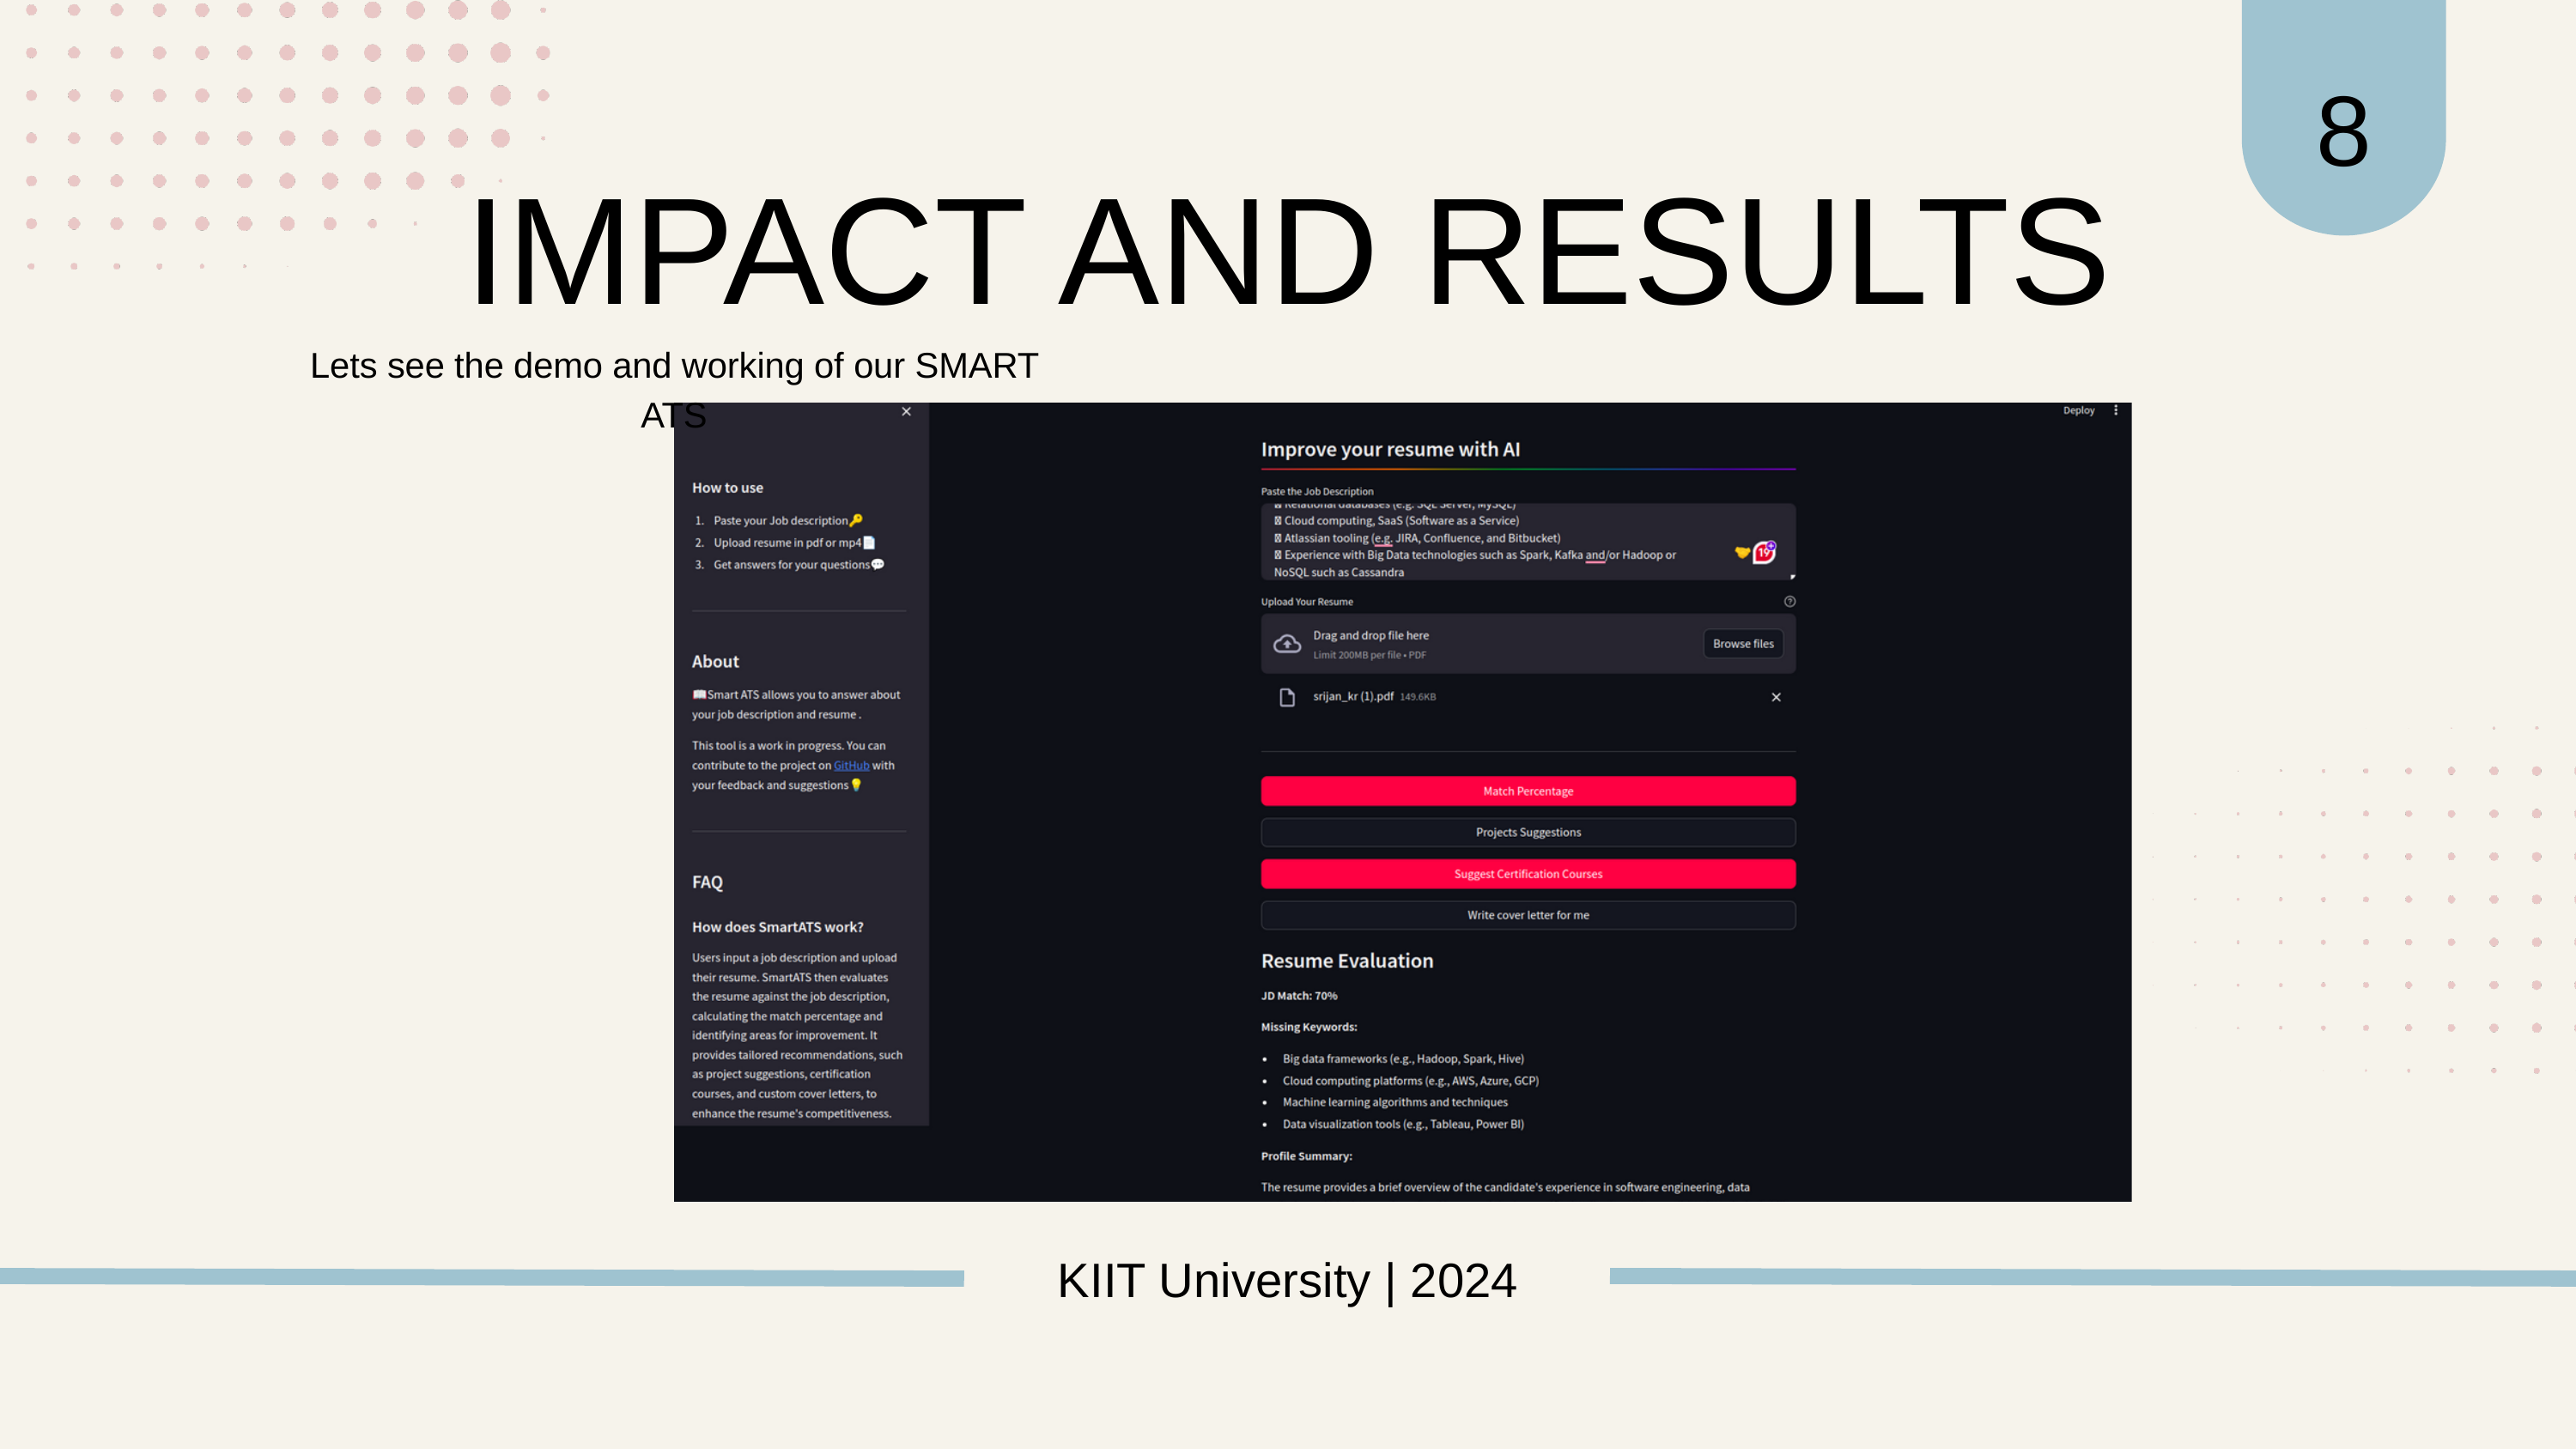

8

IMPACT AND ﻿RESULTS

Lets see the demo and working of our SMART ATS

KIIT University | 2024